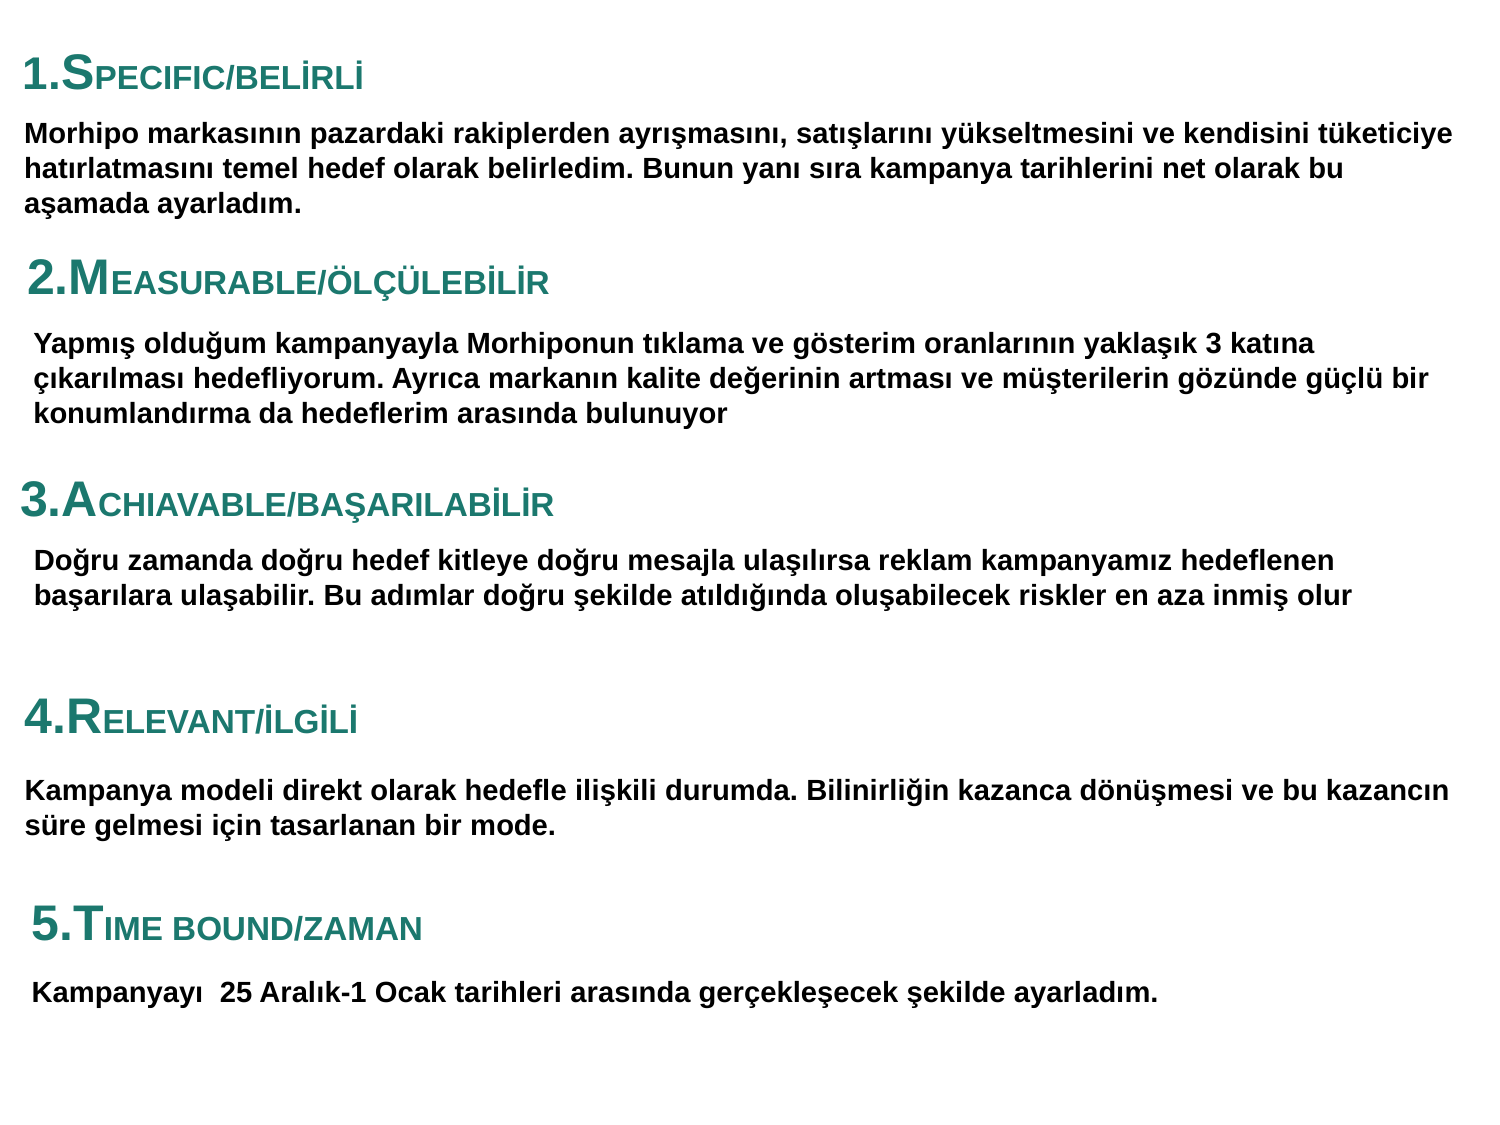

1.SPECIFIC/BELİRLİ
Morhipo markasının pazardaki rakiplerden ayrışmasını, satışlarını yükseltmesini ve kendisini tüketiciye hatırlatmasını temel hedef olarak belirledim. Bunun yanı sıra kampanya tarihlerini net olarak bu aşamada ayarladım.
2.MEASURABLE/ÖLÇÜLEBİLİR
Yapmış olduğum kampanyayla Morhiponun tıklama ve gösterim oranlarının yaklaşık 3 katına çıkarılması hedefliyorum. Ayrıca markanın kalite değerinin artması ve müşterilerin gözünde güçlü bir konumlandırma da hedeflerim arasında bulunuyor
3.ACHIAVABLE/BAŞARILABİLİR
Doğru zamanda doğru hedef kitleye doğru mesajla ulaşılırsa reklam kampanyamız hedeflenen başarılara ulaşabilir. Bu adımlar doğru şekilde atıldığında oluşabilecek riskler en aza inmiş olur
4.RELEVANT/İLGİLİ
Kampanya modeli direkt olarak hedefle ilişkili durumda. Bilinirliğin kazanca dönüşmesi ve bu kazancın süre gelmesi için tasarlanan bir mode.

5.TIME BOUND/ZAMAN
Kampanyayı  25 Aralık-1 Ocak tarihleri arasında gerçekleşecek şekilde ayarladım.